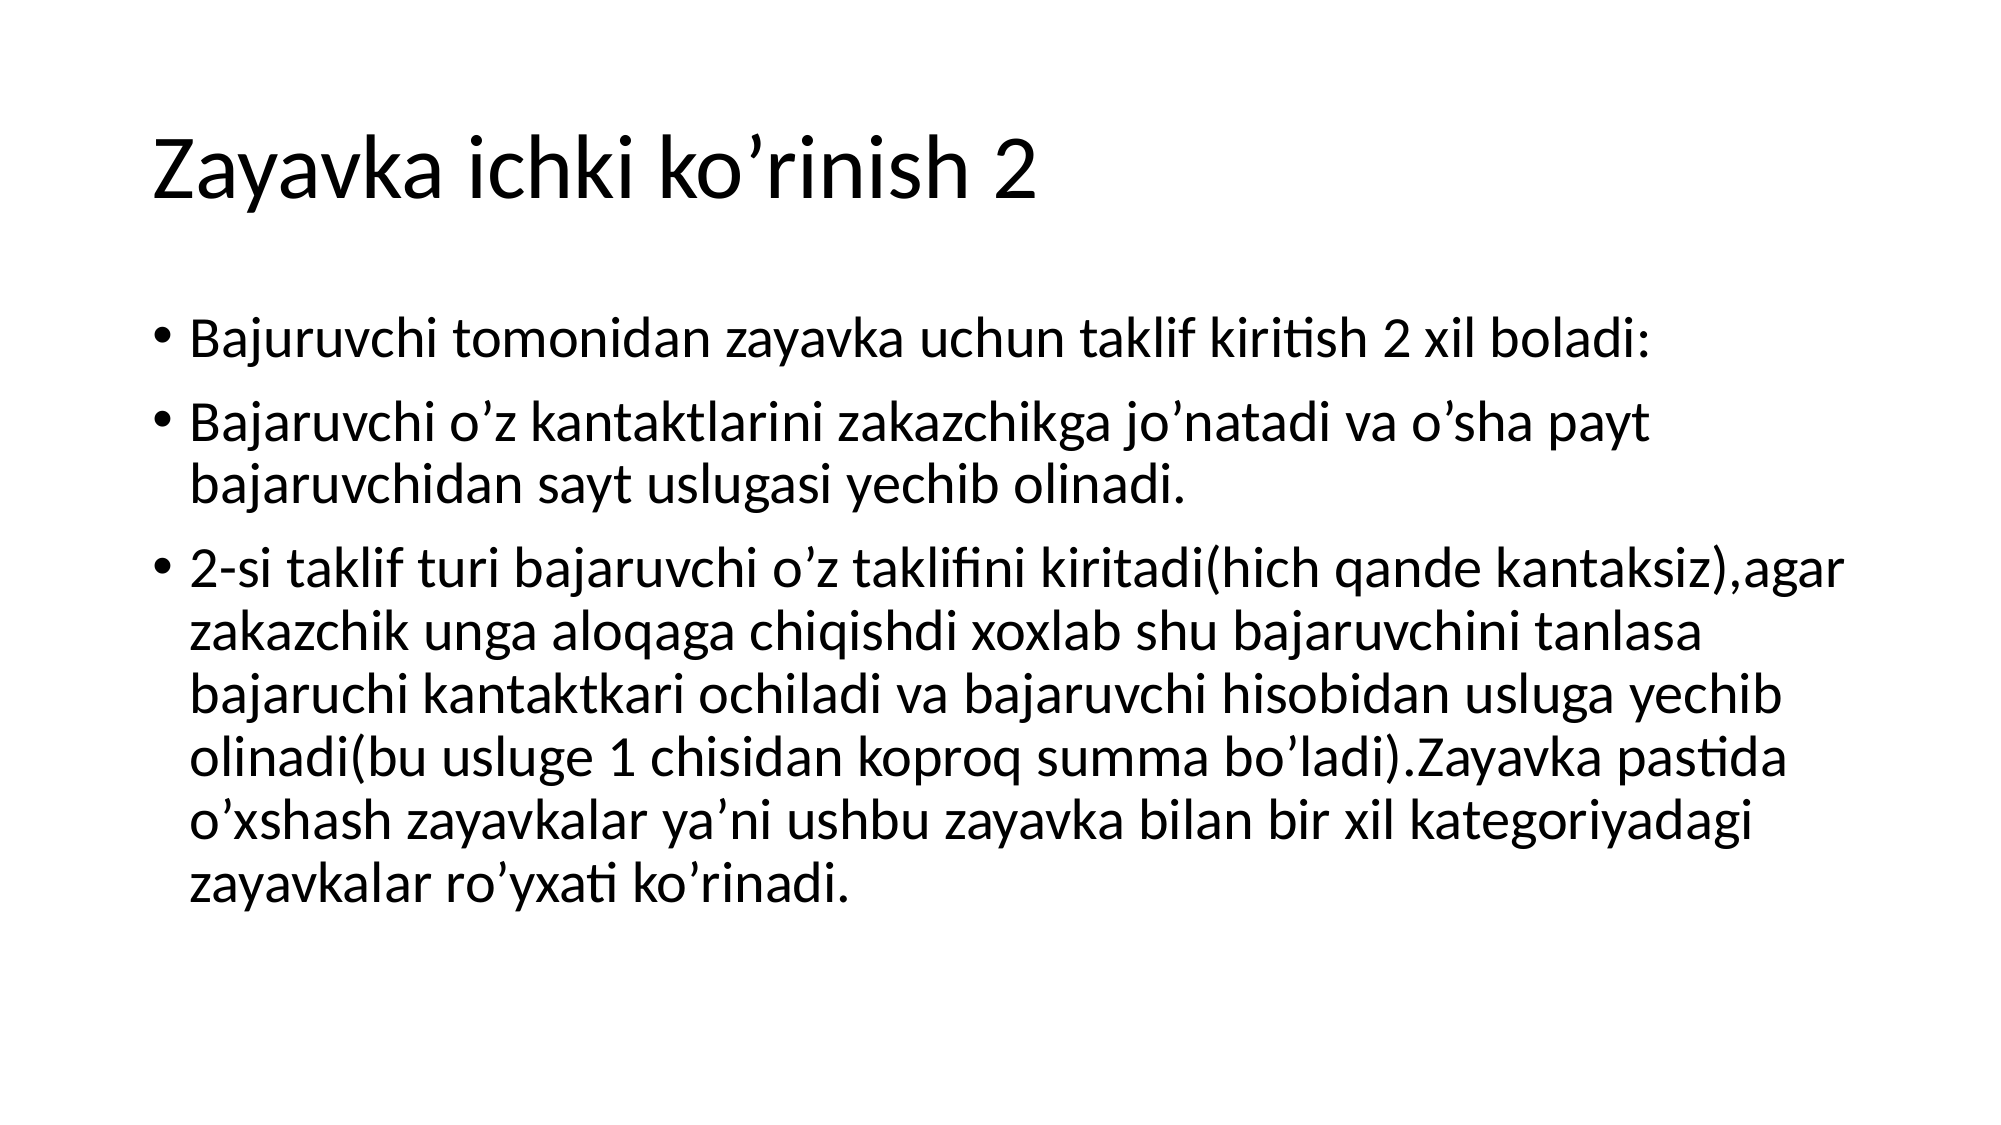

# Zayavka ichki ko’rinish 2
Bajuruvchi tomonidan zayavka uchun taklif kiritish 2 xil boladi:
Bajaruvchi o’z kantaktlarini zakazchikga jo’natadi va o’sha payt bajaruvchidan sayt uslugasi yechib olinadi.
2-si taklif turi bajaruvchi o’z taklifini kiritadi(hich qande kantaksiz),agar zakazchik unga aloqaga chiqishdi xoxlab shu bajaruvchini tanlasa bajaruchi kantaktkari ochiladi va bajaruvchi hisobidan usluga yechib olinadi(bu usluge 1 chisidan koproq summa bo’ladi).Zayavka pastida o’xshash zayavkalar ya’ni ushbu zayavka bilan bir xil kategoriyadagi zayavkalar ro’yxati ko’rinadi.